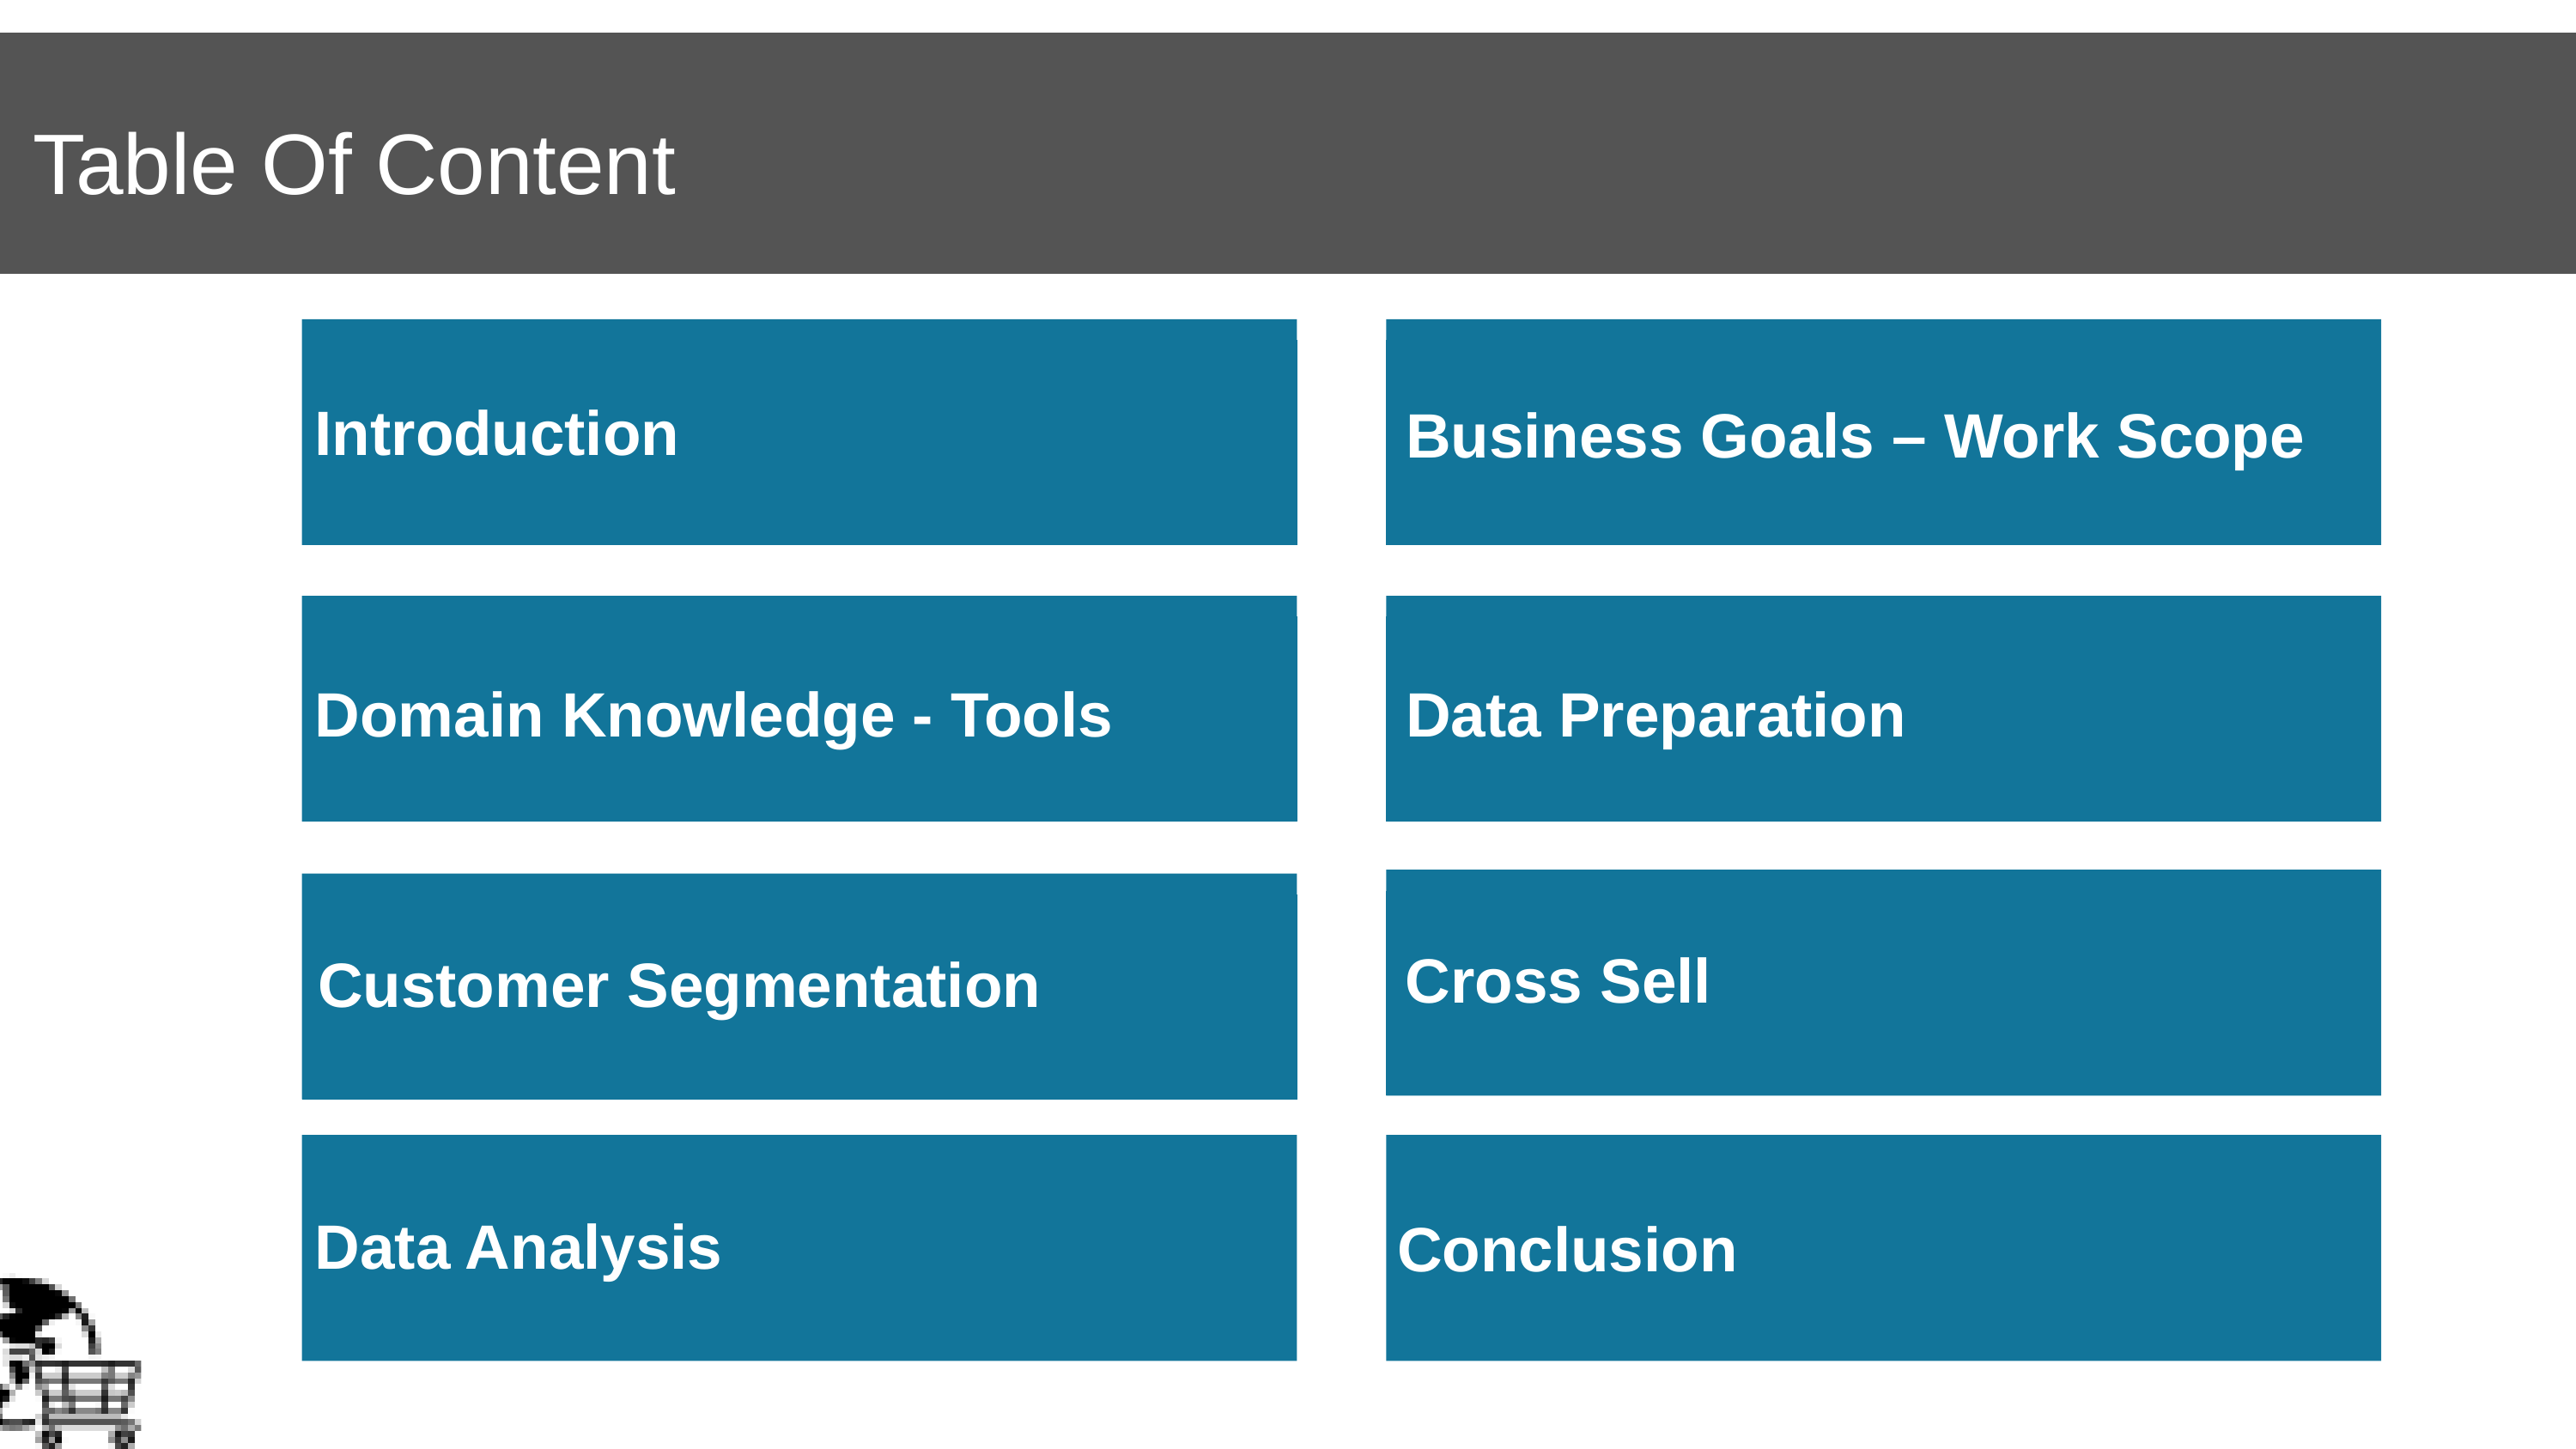

Table Of Content

Introduction
Business Goals – Work Scope

Domain Knowledge - Tools
Data Preparation

Cross Sell
Customer Segmentation

Data Analysis
Conclusion